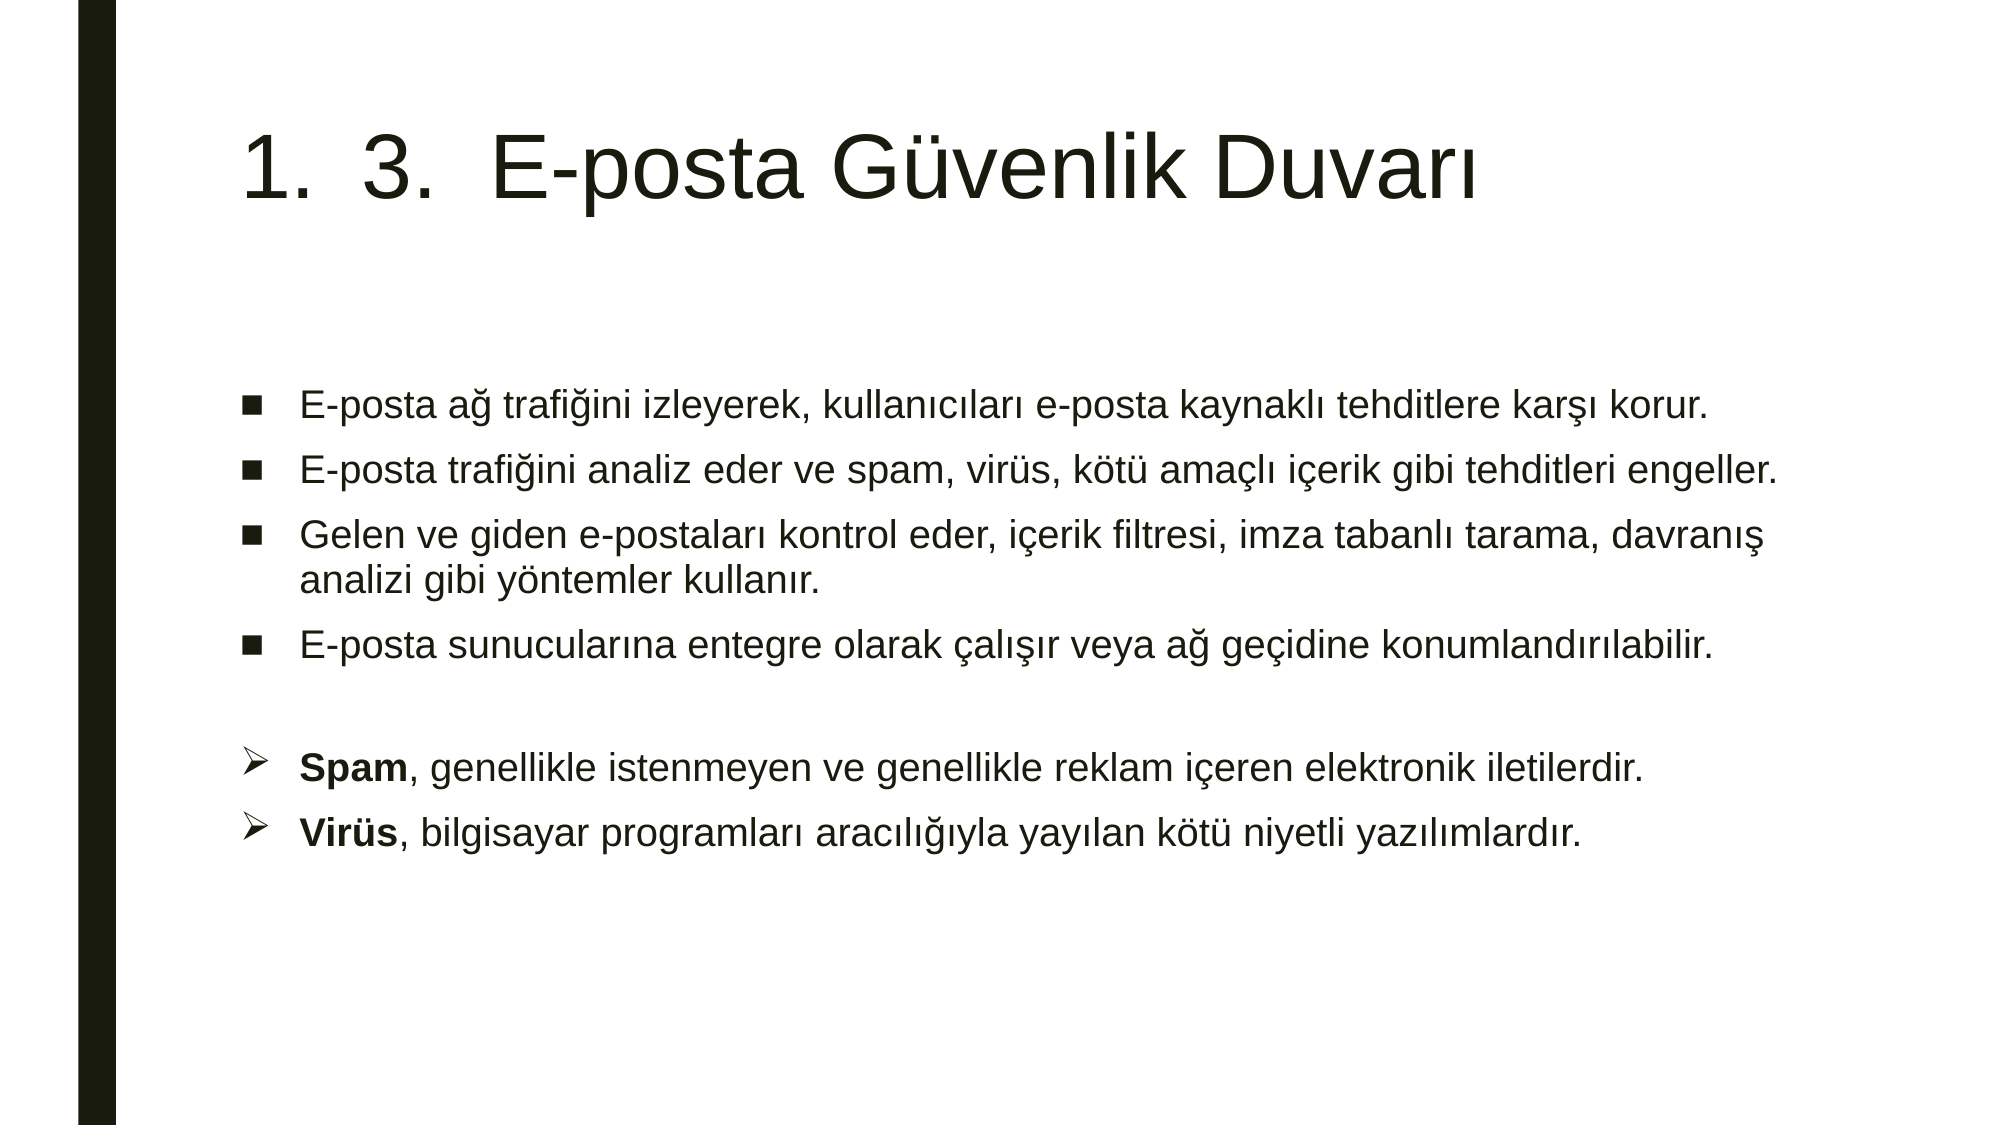

# 3.  E-posta Güvenlik Duvarı
E-posta ağ trafiğini izleyerek, kullanıcıları e-posta kaynaklı tehditlere karşı korur.
E-posta trafiğini analiz eder ve spam, virüs, kötü amaçlı içerik gibi tehditleri engeller.
Gelen ve giden e-postaları kontrol eder, içerik filtresi, imza tabanlı tarama, davranış analizi gibi yöntemler kullanır.
E-posta sunucularına entegre olarak çalışır veya ağ geçidine konumlandırılabilir.

Spam, genellikle istenmeyen ve genellikle reklam içeren elektronik iletilerdir.
Virüs, bilgisayar programları aracılığıyla yayılan kötü niyetli yazılımlardır.